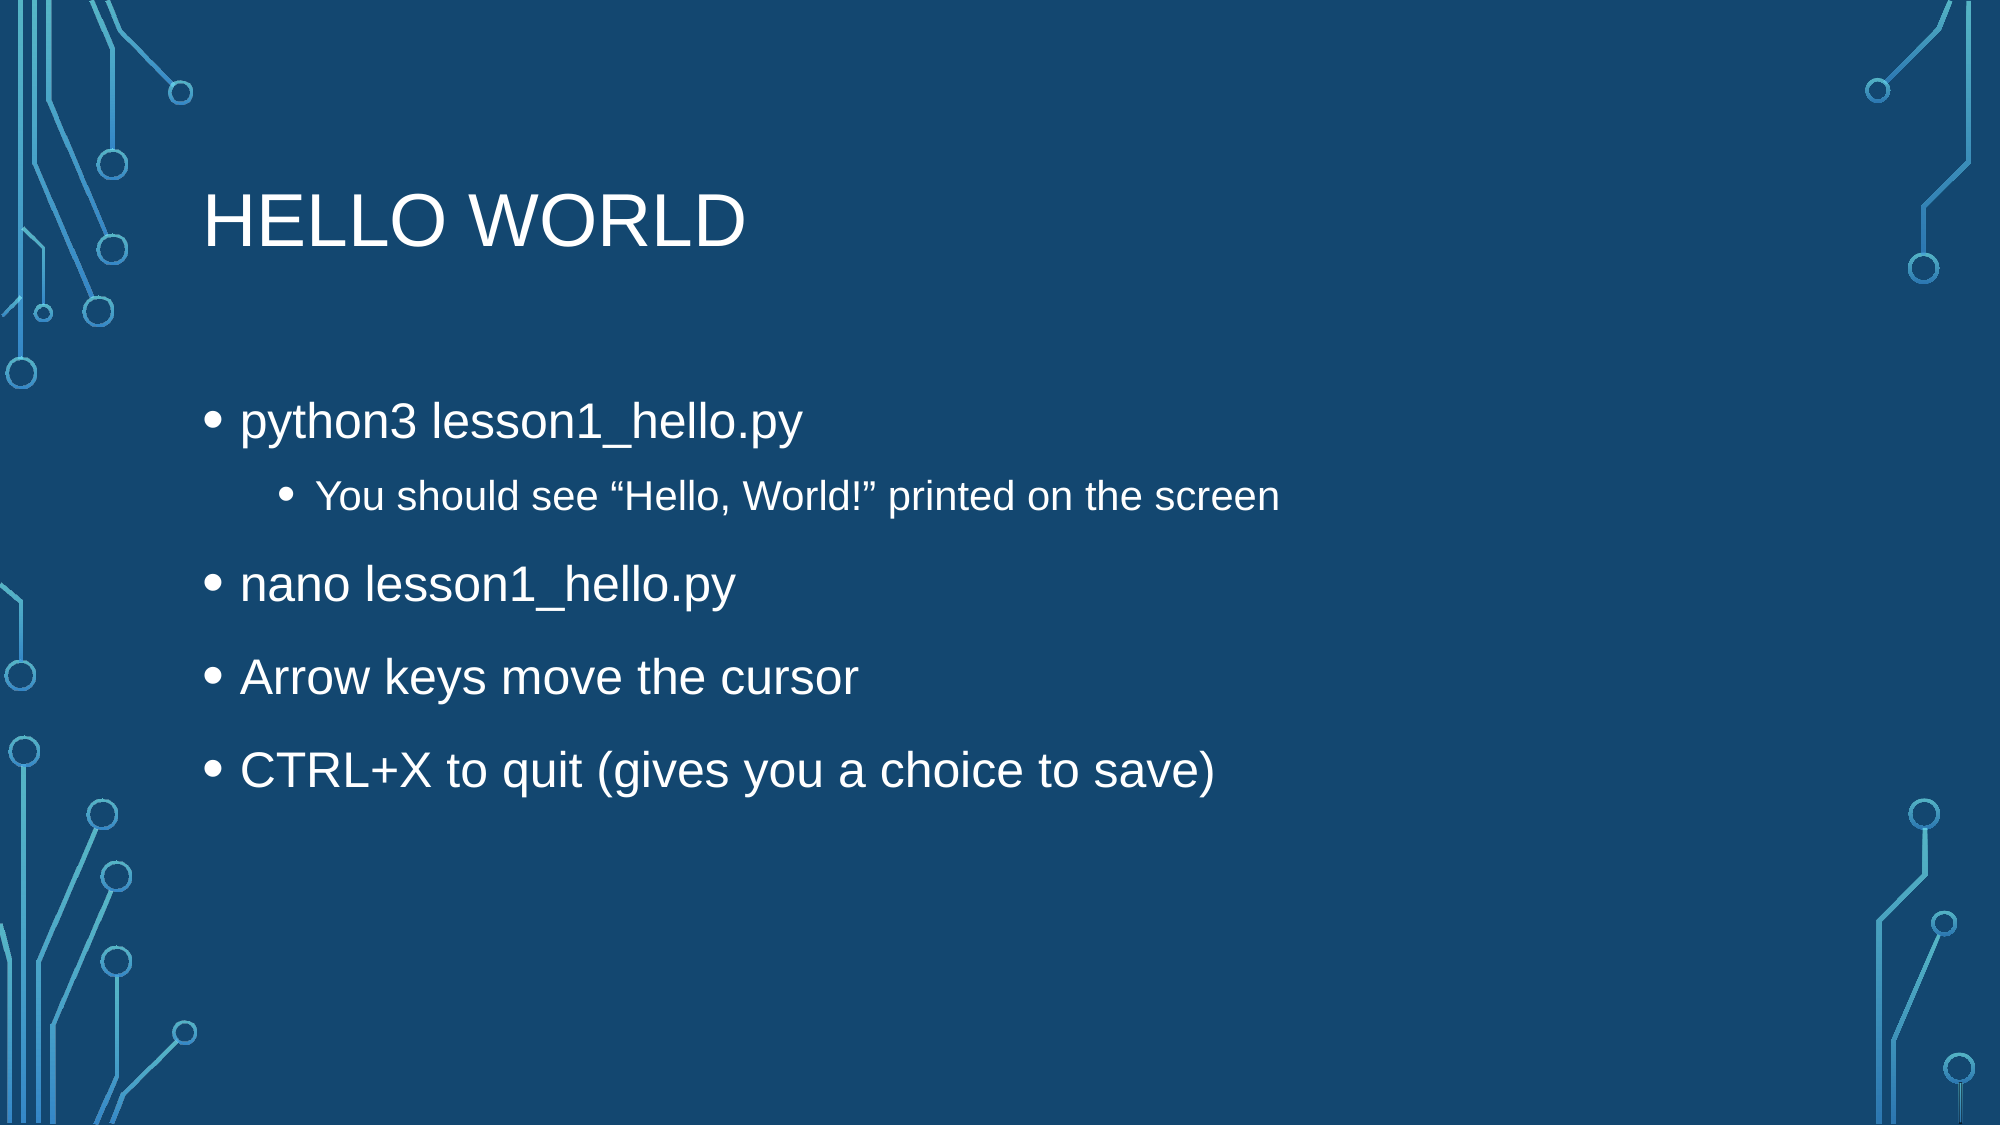

# Hello World
python3 lesson1_hello.py
You should see “Hello, World!” printed on the screen
nano lesson1_hello.py
Arrow keys move the cursor
CTRL+X to quit (gives you a choice to save)